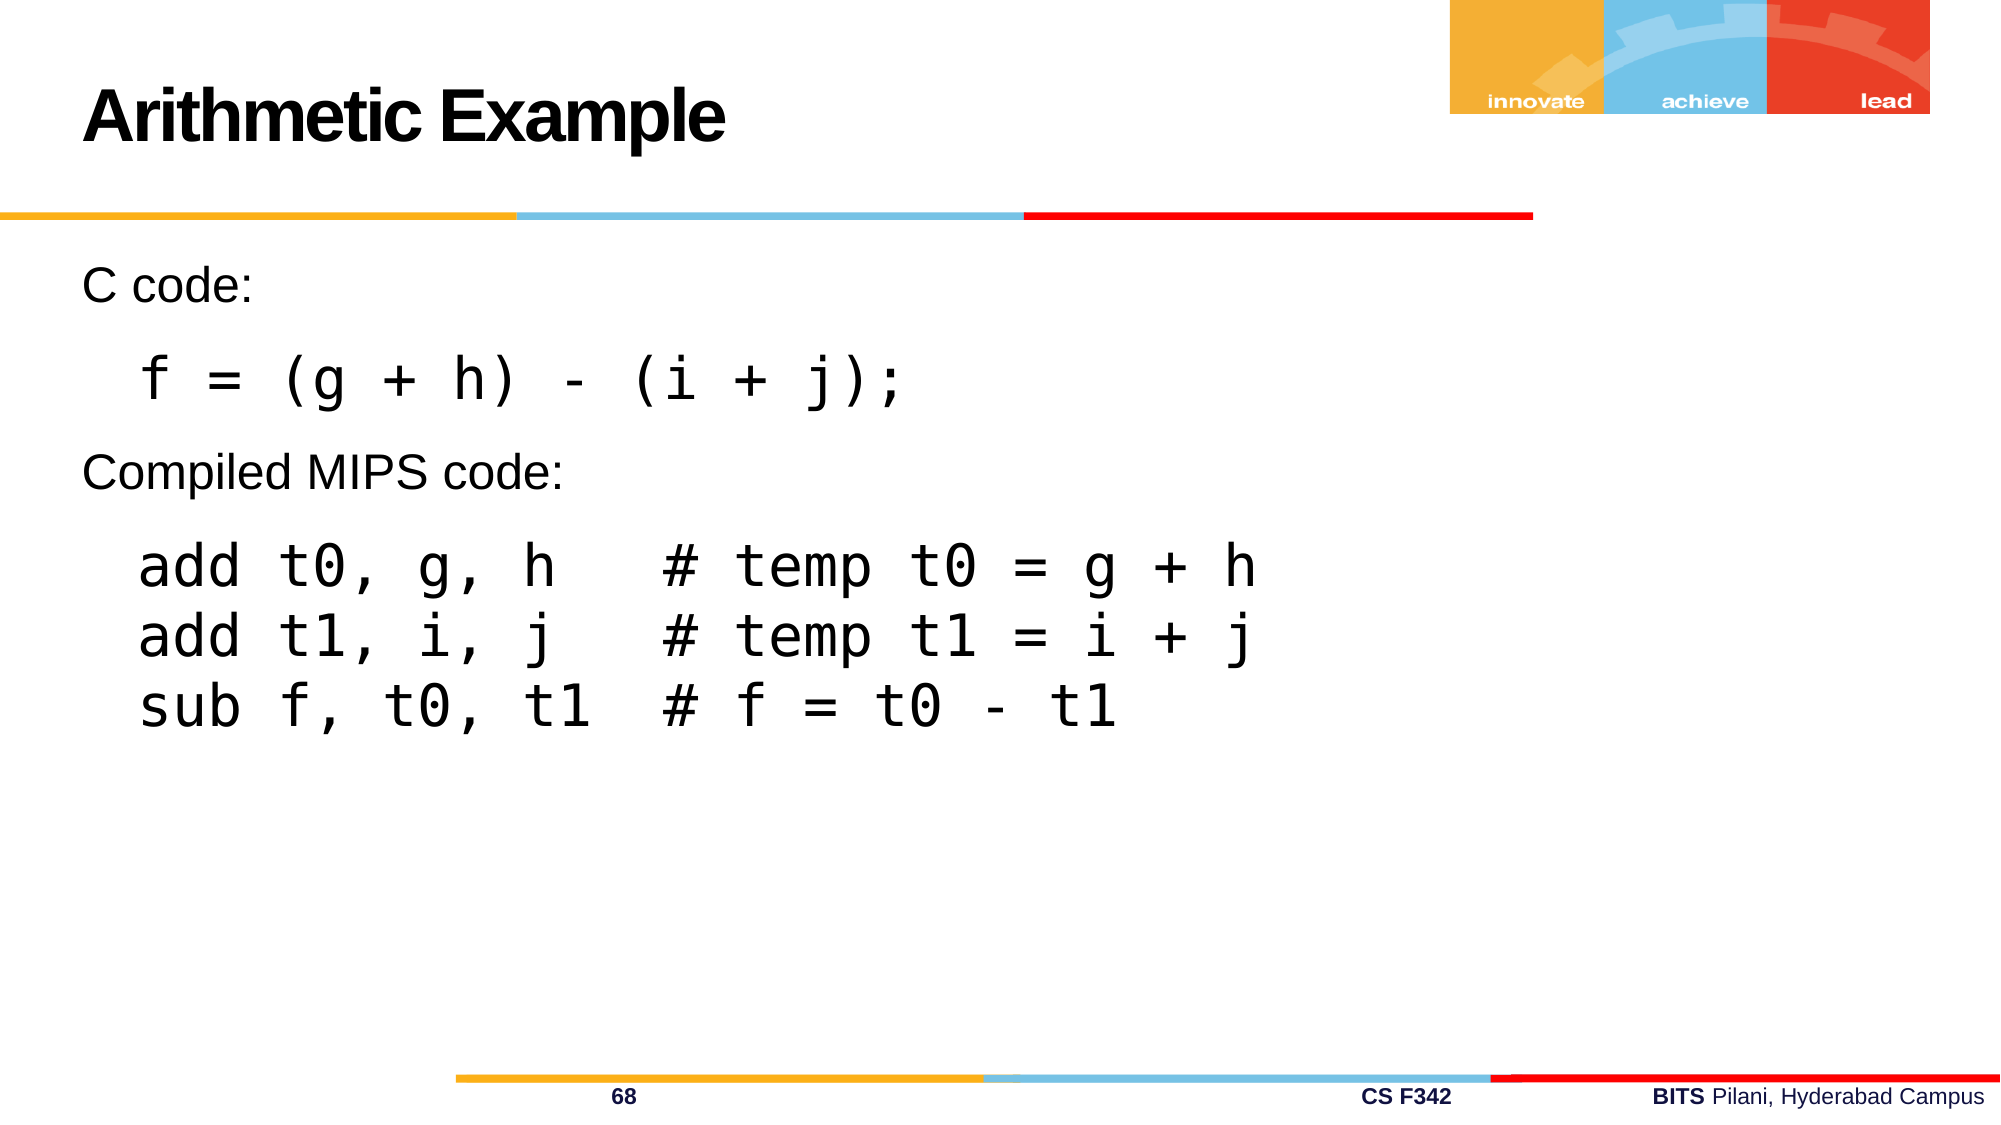

Arithmetic Example
C code:
	f = (g + h) - (i + j);
Compiled MIPS code:
	add t0, g, h   # temp t0 = g + h
add t1, i, j   # temp t1 = i + j
sub f, t0, t1  # f = t0 - t1